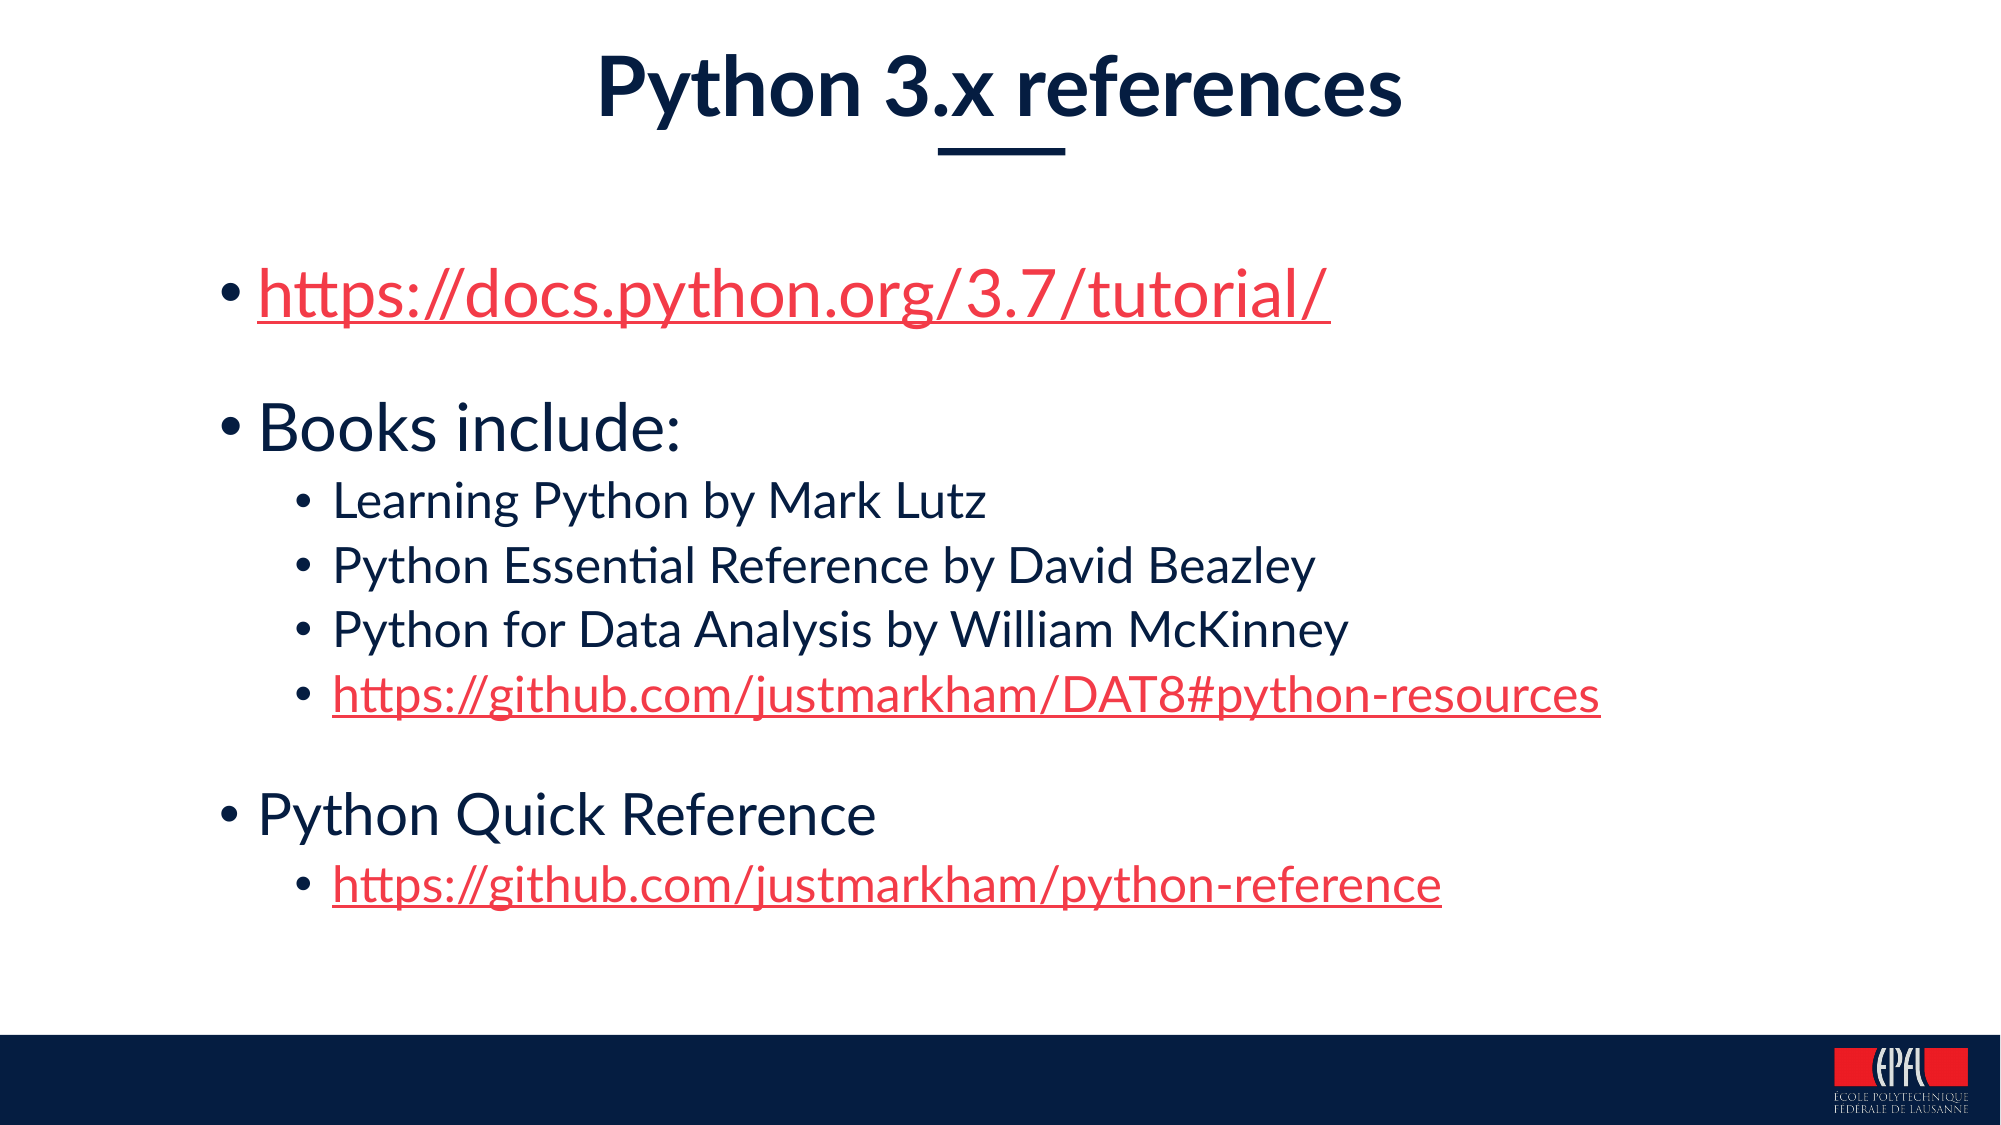

Python 3.x references

https://docs.python.org/3.7/tutorial/

Books include:
Learning Python by Mark Lutz
Python Essential Reference by David Beazley
Python for Data Analysis by William McKinney
https://github.com/justmarkham/DAT8#python-resources

Python Quick Reference
https://github.com/justmarkham/python-reference